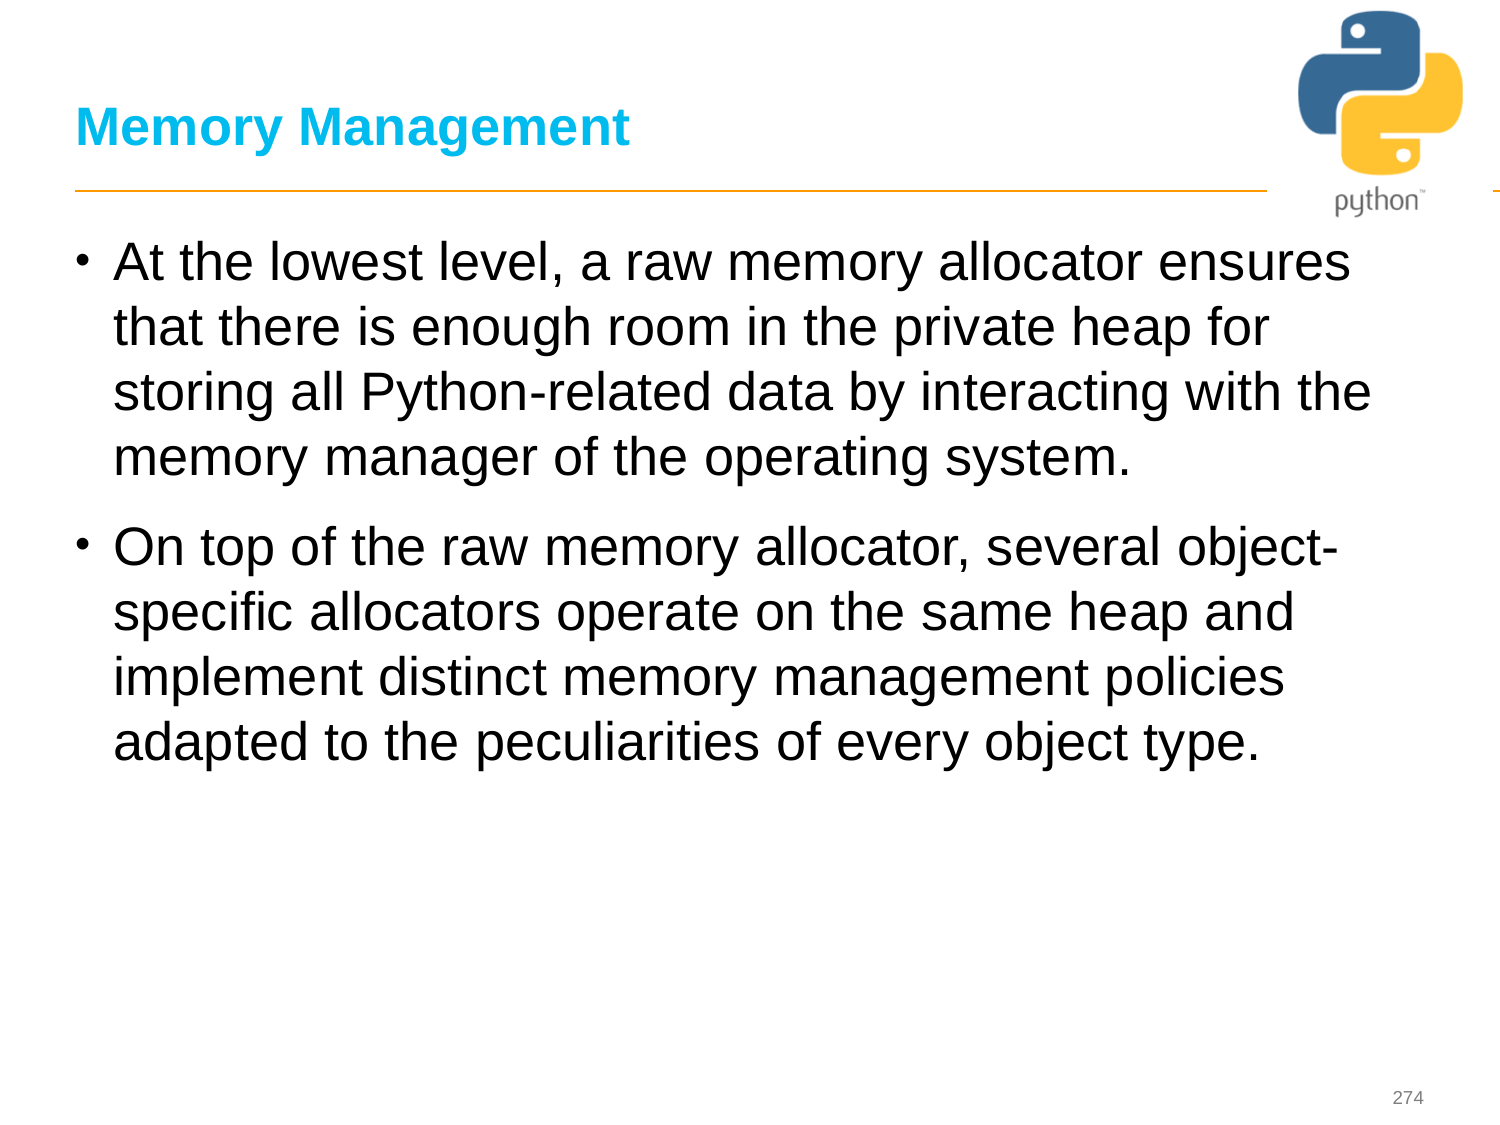

# Memory Management
At the lowest level, a raw memory allocator ensures that there is enough room in the private heap for storing all Python-related data by interacting with the memory manager of the operating system.
On top of the raw memory allocator, several object-specific allocators operate on the same heap and implement distinct memory management policies adapted to the peculiarities of every object type.